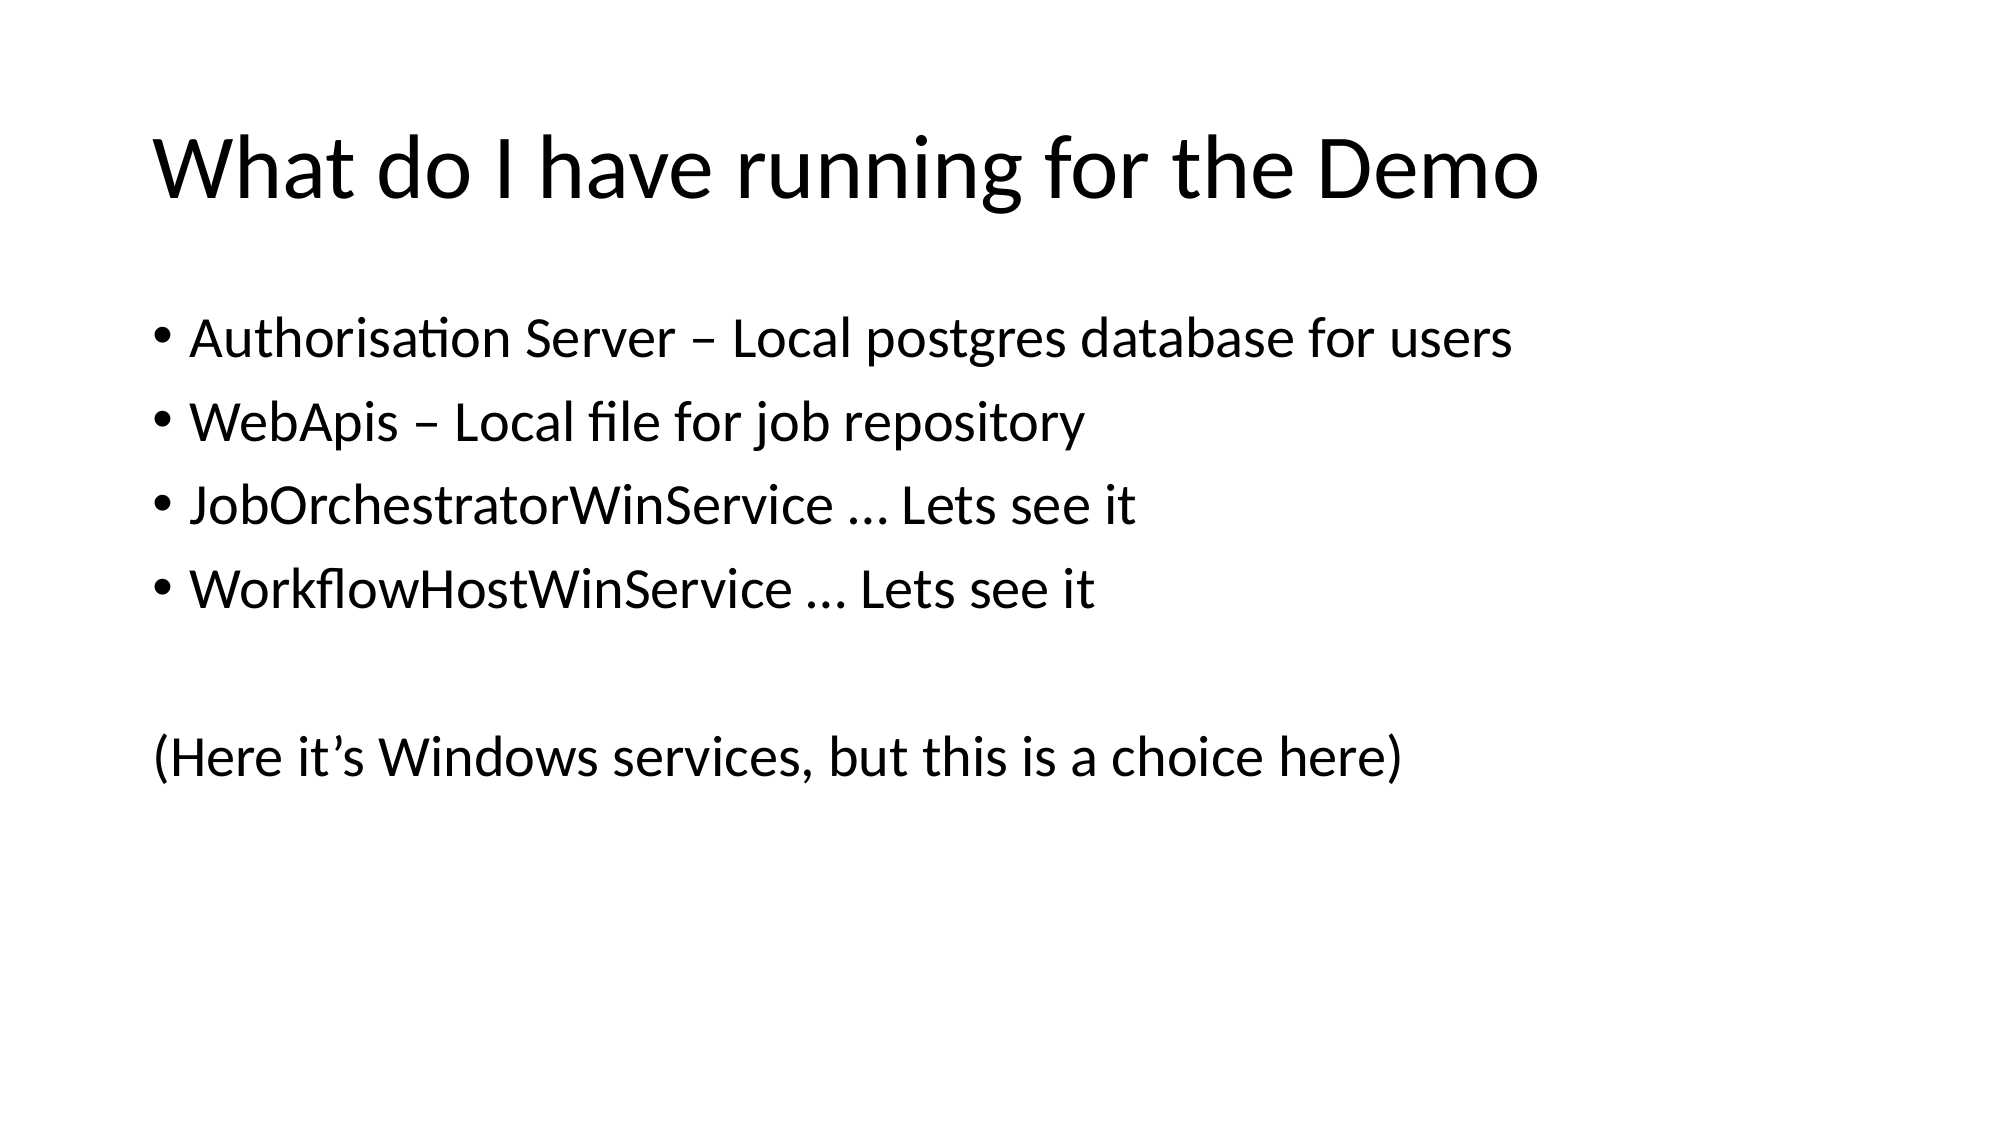

# What do I have running for the Demo
Authorisation Server – Local postgres database for users
WebApis – Local file for job repository
JobOrchestratorWinService … Lets see it
WorkflowHostWinService … Lets see it

(Here it’s Windows services, but this is a choice here)